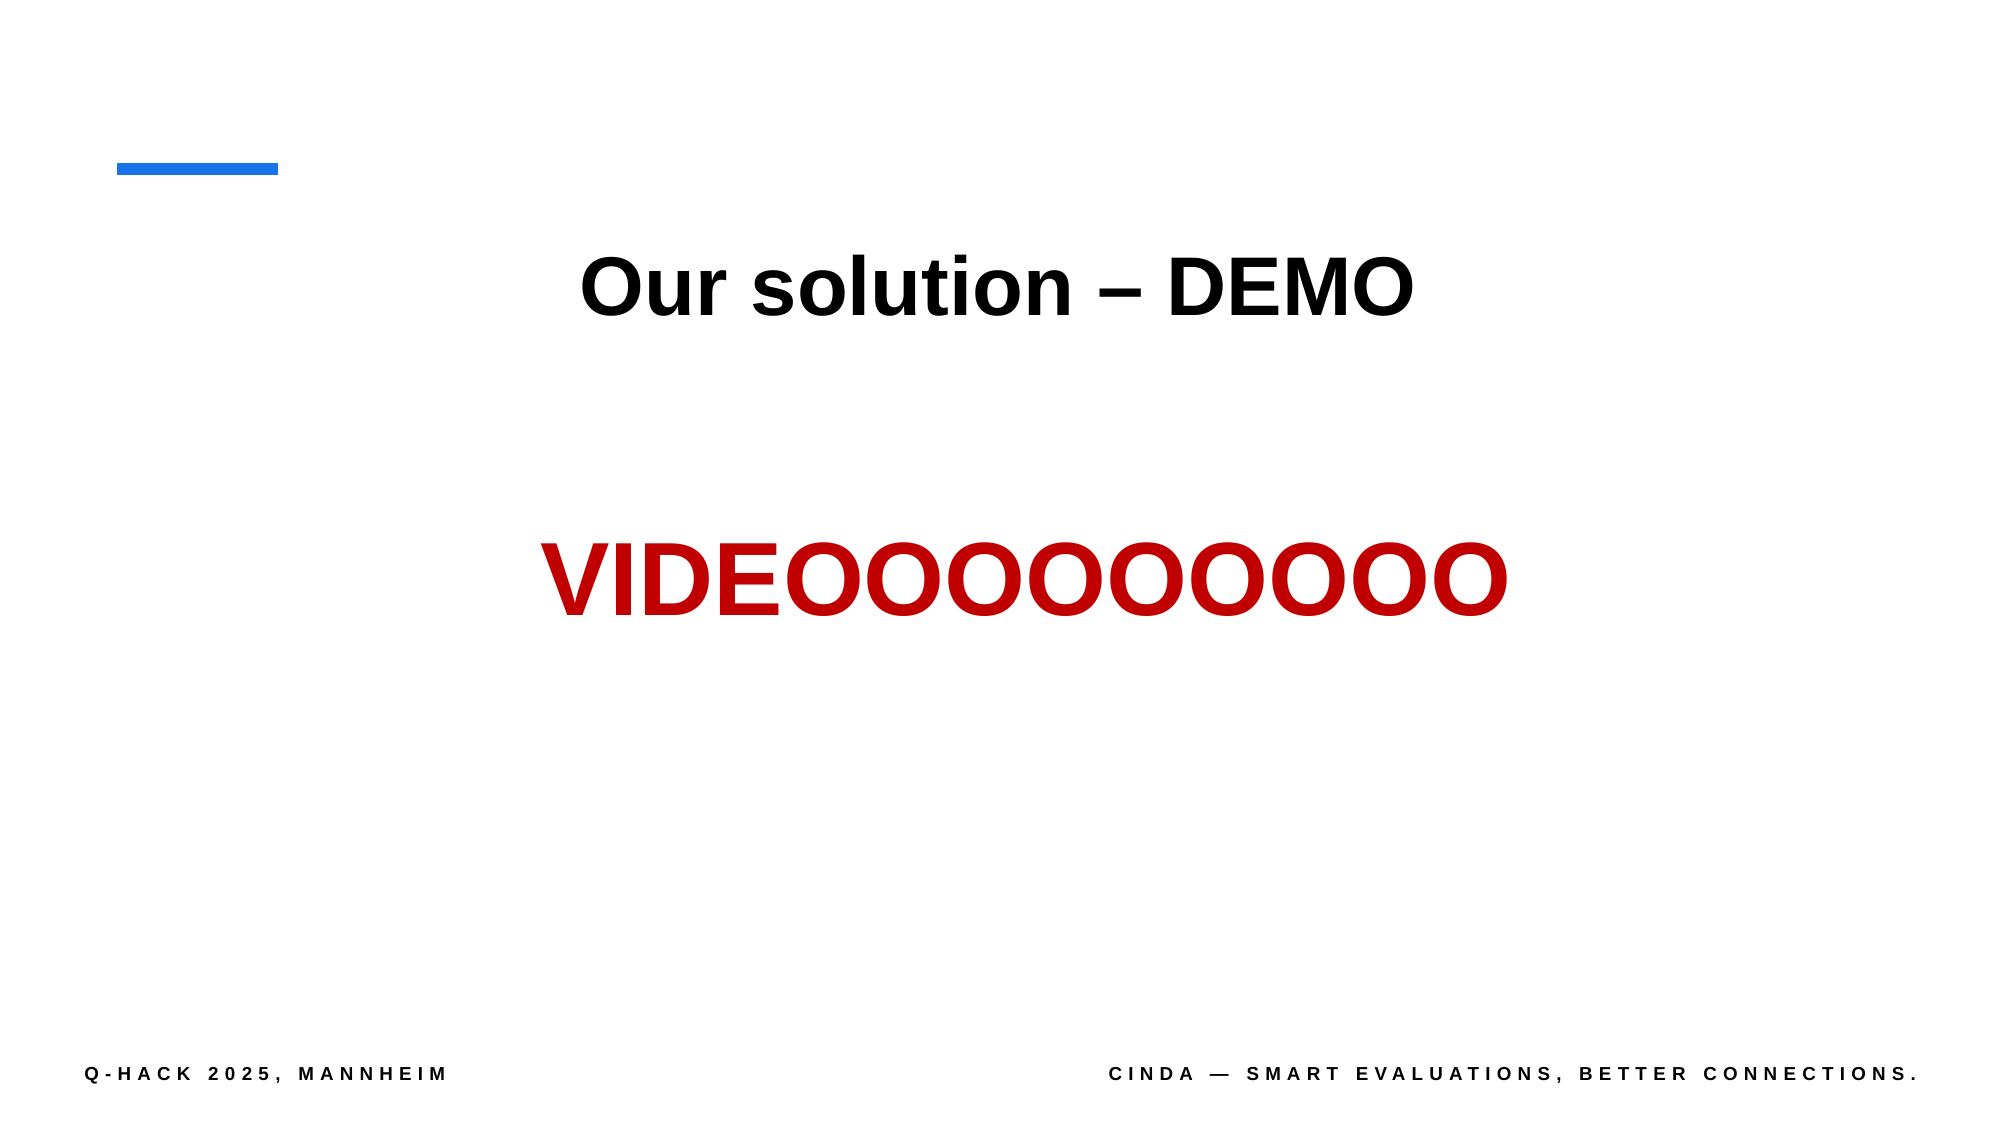

# Our solution – DEMO
VIDEOOOOOOOOO
Q-hack 2025, mannheim
cinda — smart evaluations, better connections.